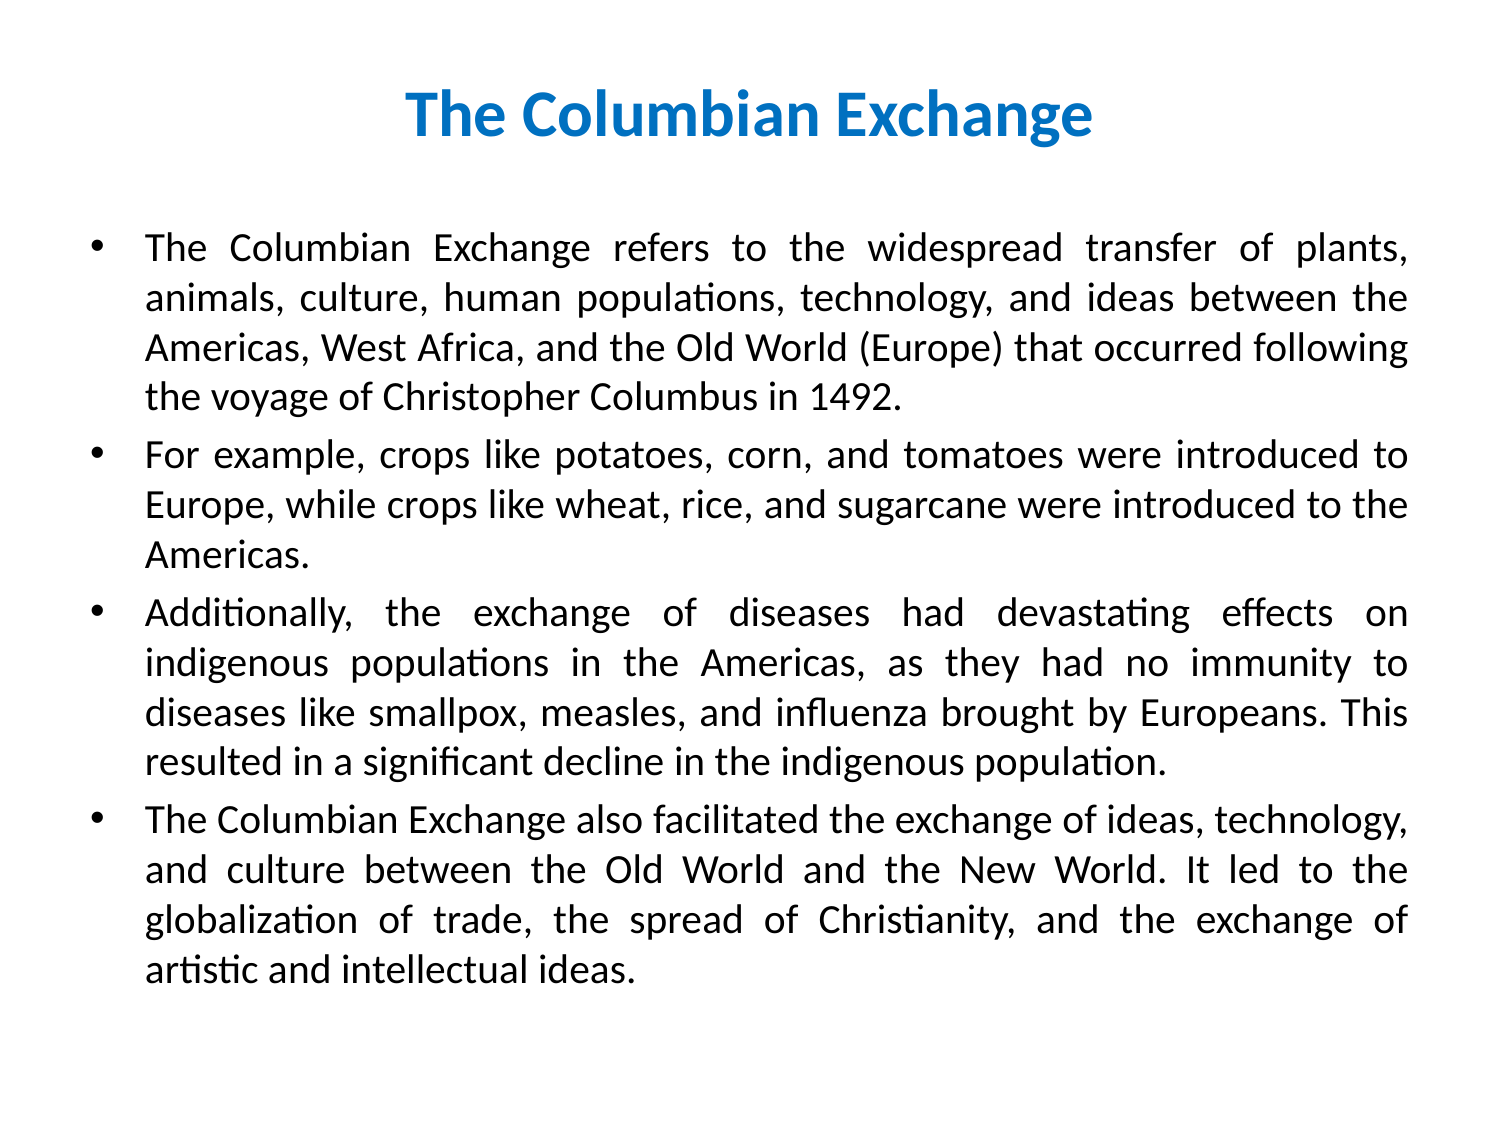

# The Columbian Exchange
The Columbian Exchange refers to the widespread transfer of plants, animals, culture, human populations, technology, and ideas between the Americas, West Africa, and the Old World (Europe) that occurred following the voyage of Christopher Columbus in 1492.
For example, crops like potatoes, corn, and tomatoes were introduced to Europe, while crops like wheat, rice, and sugarcane were introduced to the Americas.
Additionally, the exchange of diseases had devastating effects on indigenous populations in the Americas, as they had no immunity to diseases like smallpox, measles, and influenza brought by Europeans. This resulted in a significant decline in the indigenous population.
The Columbian Exchange also facilitated the exchange of ideas, technology, and culture between the Old World and the New World. It led to the globalization of trade, the spread of Christianity, and the exchange of artistic and intellectual ideas.